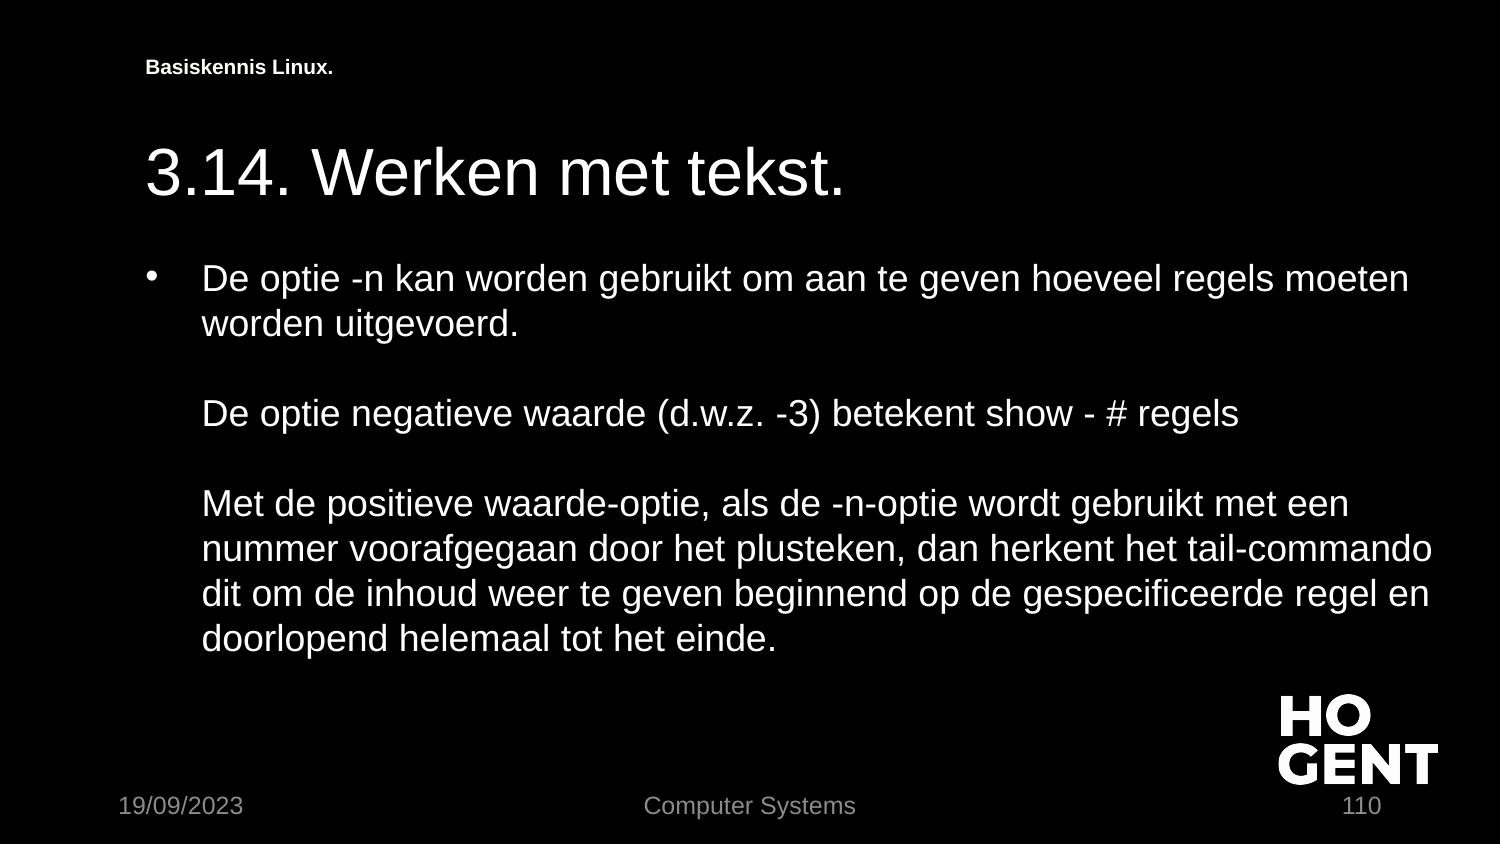

Basiskennis Linux.
# 3.14. Werken met tekst.
De optie -n kan worden gebruikt om aan te geven hoeveel regels moeten worden uitgevoerd.
De optie negatieve waarde (d.w.z. -3) betekent show - # regels
Met de positieve waarde-optie, als de -n-optie wordt gebruikt met een nummer voorafgegaan door het plusteken, dan herkent het tail-commando dit om de inhoud weer te geven beginnend op de gespecificeerde regel en doorlopend helemaal tot het einde.
19/09/2023
Computer Systems
110